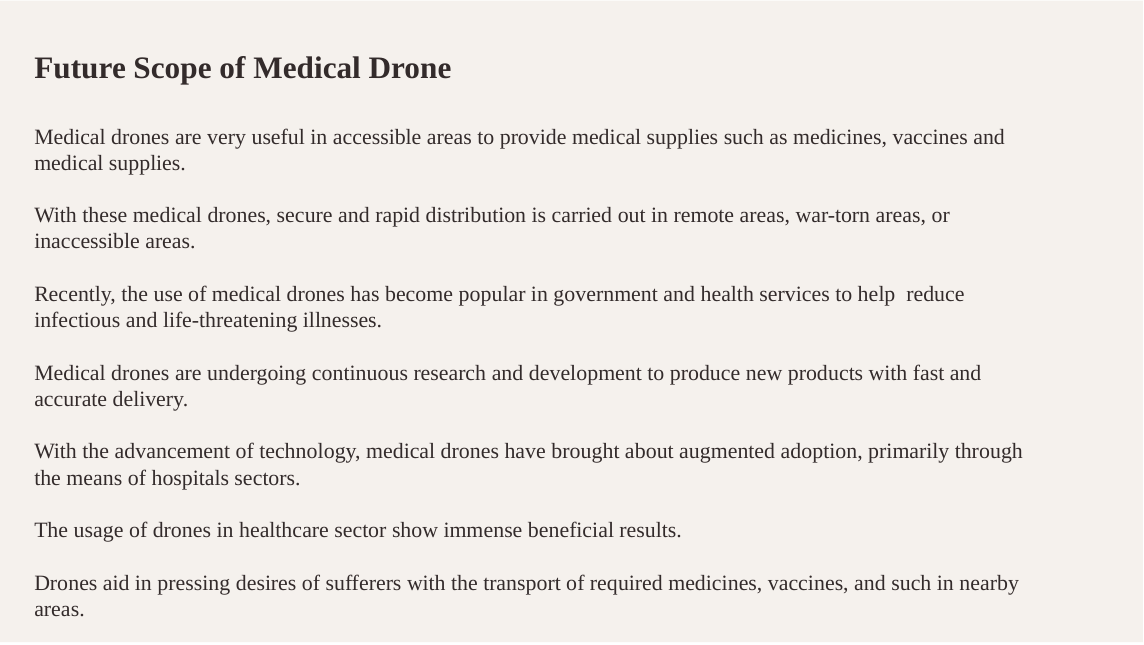

# Future Scope of Medical Drone Medical drones are very useful in accessible areas to provide medical supplies such as medicines, vaccines and medical supplies. With these medical drones, secure and rapid distribution is carried out in remote areas, war-torn areas, or inaccessible areas. Recently, the use of medical drones has become popular in government and health services to help  reduce  infectious and life-threatening illnesses. Medical drones are undergoing continuous research and development to produce new products with fast and accurate delivery. With the advancement of technology, medical drones have brought about augmented adoption, primarily through the means of hospitals sectors. The usage of drones in healthcare sector show immense beneficial results. Drones aid in pressing desires of sufferers with the transport of required medicines, vaccines, and such in nearby areas.